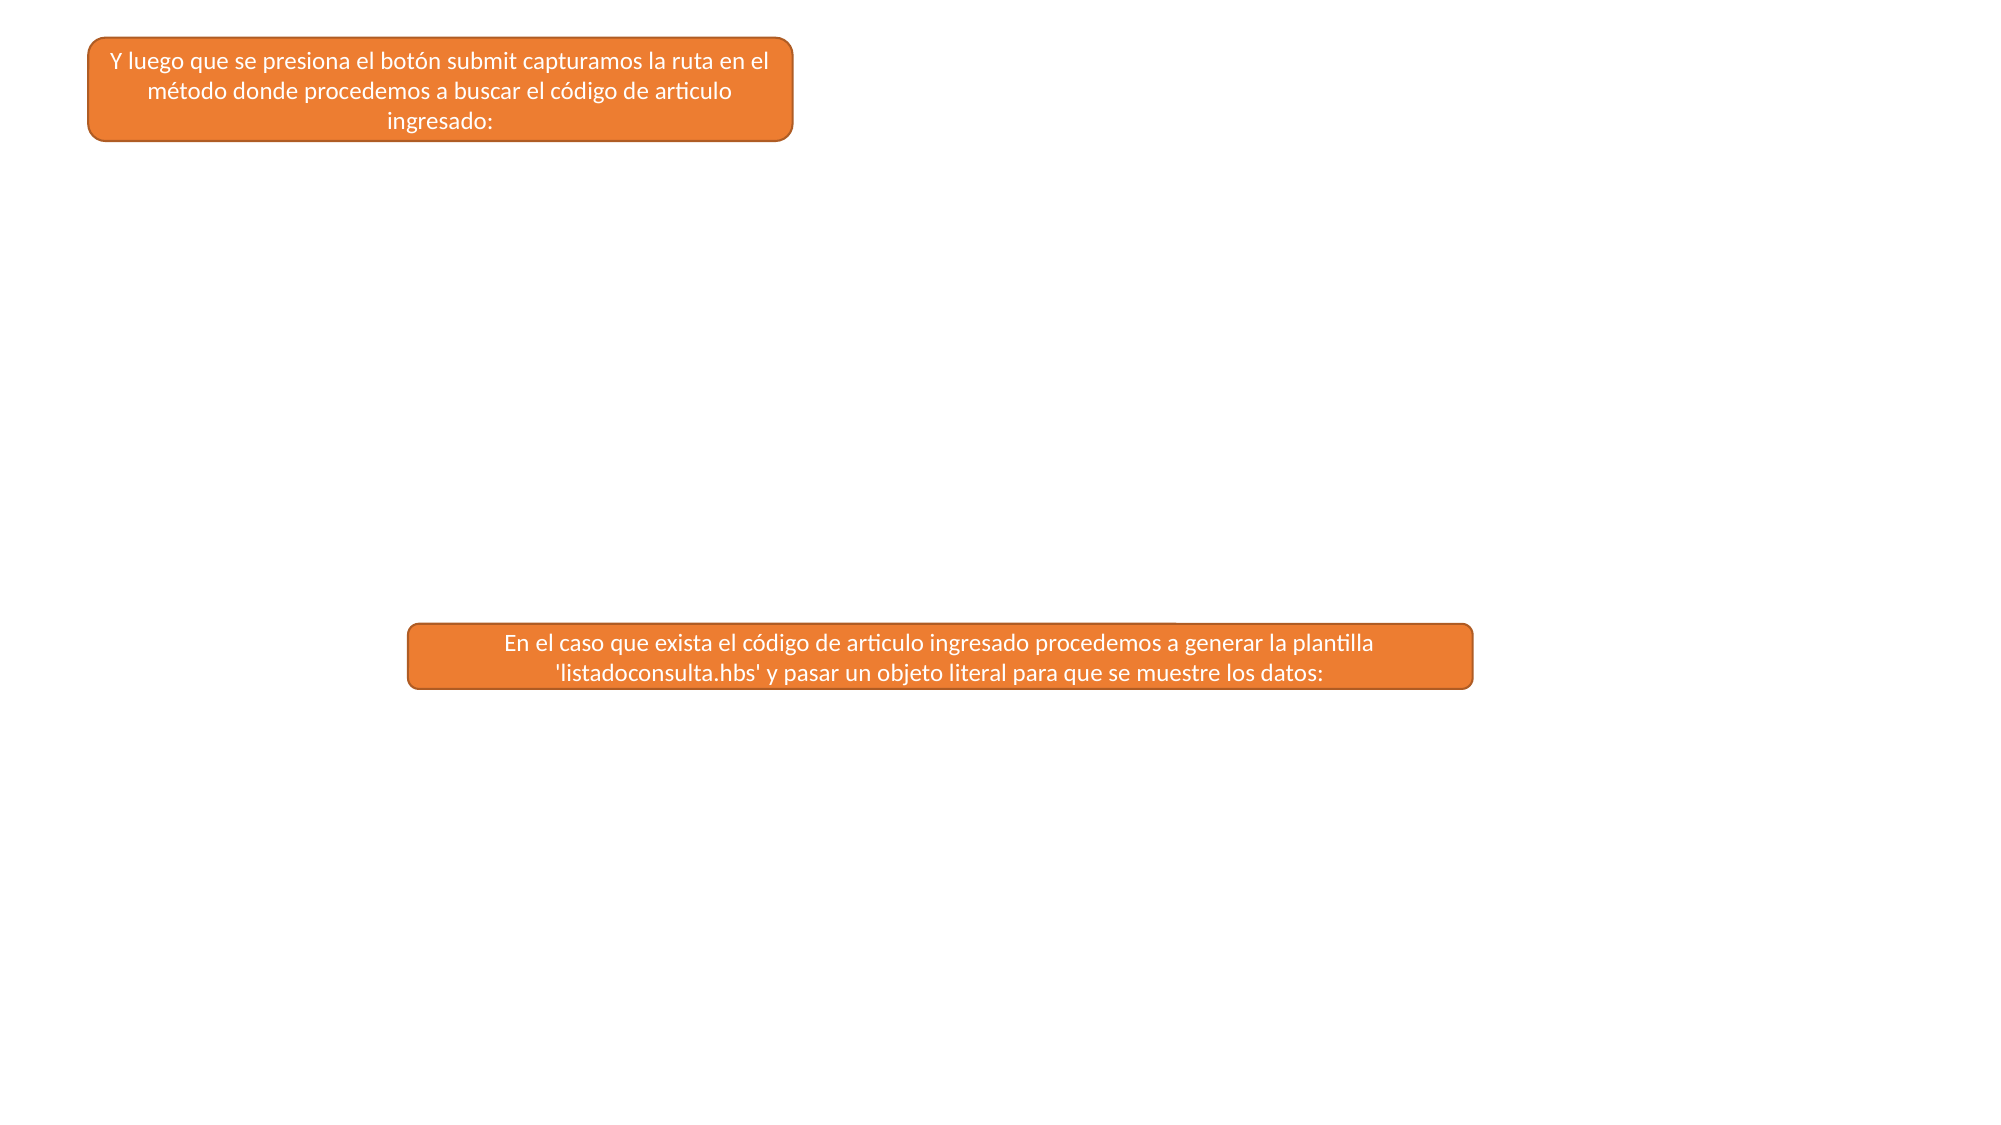

Y luego que se presiona el botón submit capturamos la ruta en el método donde procedemos a buscar el código de articulo ingresado:

En el caso que exista el código de articulo ingresado procedemos a generar la plantilla 'listadoconsulta.hbs' y pasar un objeto literal para que se muestre los datos: